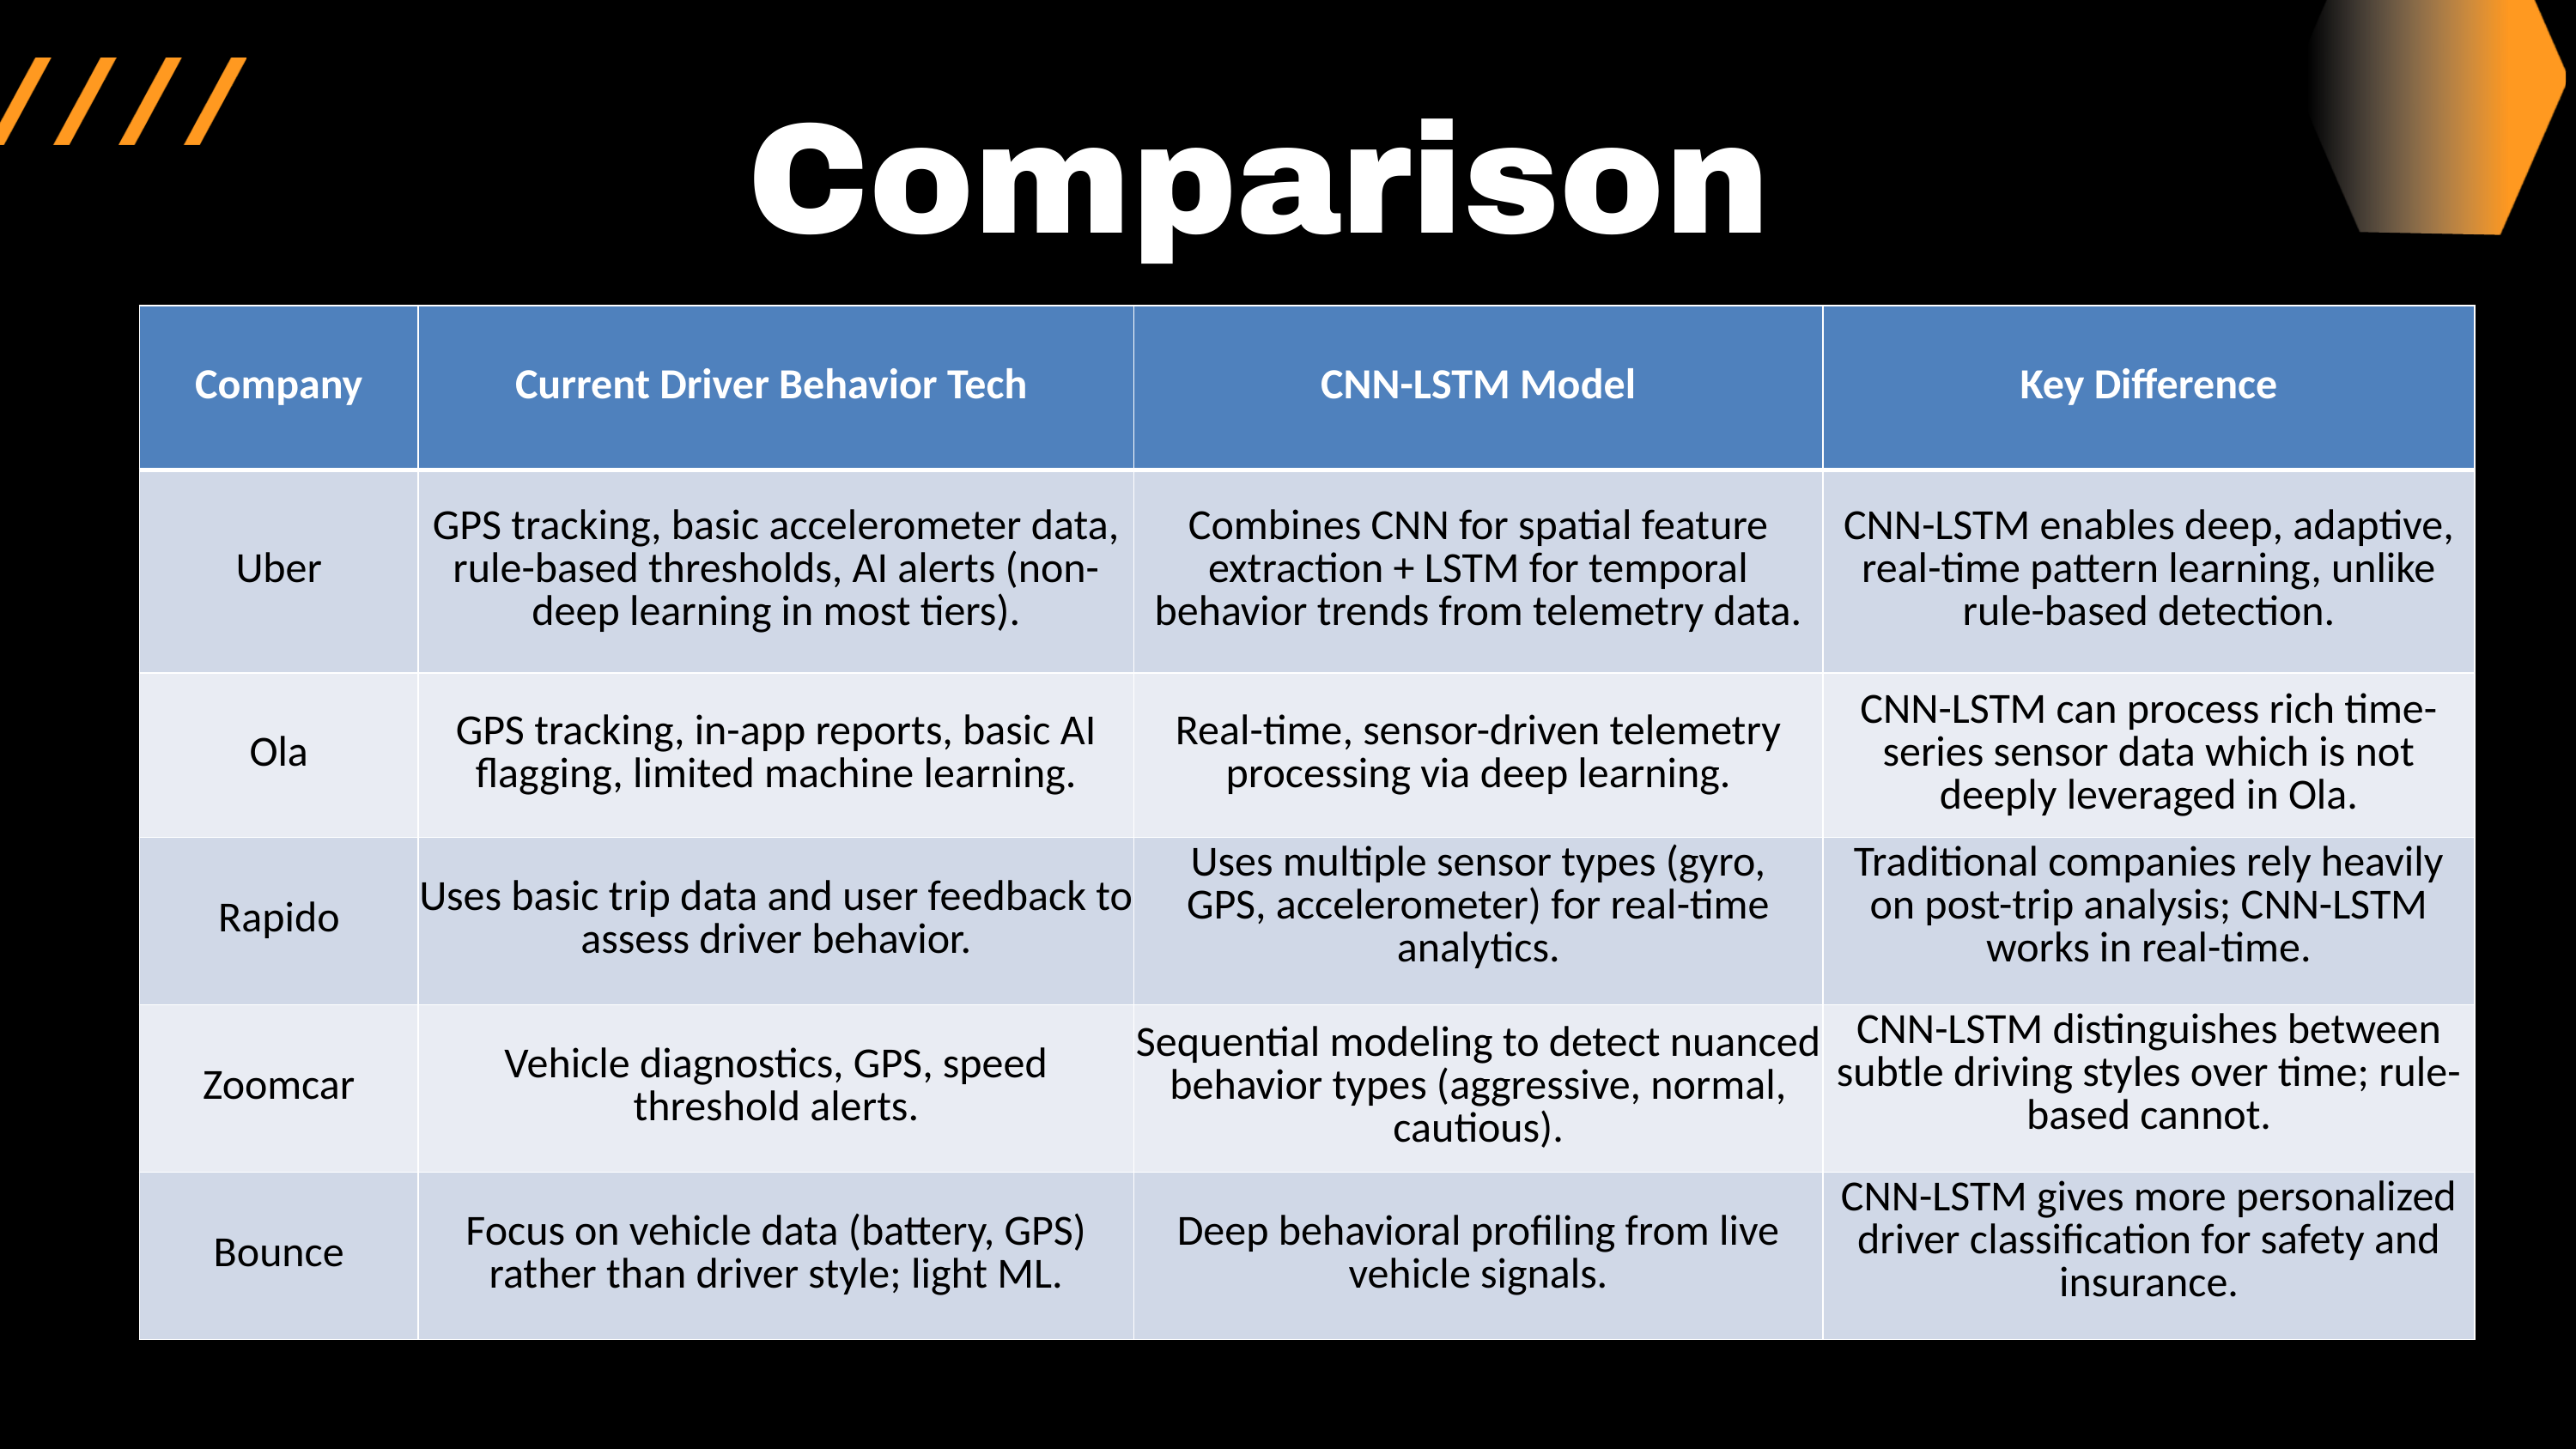

Comparison
| Company | Current Driver Behavior Tech | CNN-LSTM Model | Key Difference |
| --- | --- | --- | --- |
| Uber | GPS tracking, basic accelerometer data, rule-based thresholds, AI alerts (non-deep learning in most tiers). | Combines CNN for spatial feature extraction + LSTM for temporal behavior trends from telemetry data. | CNN-LSTM enables deep, adaptive, real-time pattern learning, unlike rule-based detection. |
| Ola | GPS tracking, in-app reports, basic AI flagging, limited machine learning. | Real-time, sensor-driven telemetry processing via deep learning. | CNN-LSTM can process rich time-series sensor data which is not deeply leveraged in Ola. |
| Rapido | Uses basic trip data and user feedback to assess driver behavior. | Uses multiple sensor types (gyro, GPS, accelerometer) for real-time analytics. | Traditional companies rely heavily on post-trip analysis; CNN-LSTM works in real-time. |
| Zoomcar | Vehicle diagnostics, GPS, speed threshold alerts. | Sequential modeling to detect nuanced behavior types (aggressive, normal, cautious). | CNN-LSTM distinguishes between subtle driving styles over time; rule-based cannot. |
| Bounce | Focus on vehicle data (battery, GPS) rather than driver style; light ML. | Deep behavioral profiling from live vehicle signals. | CNN-LSTM gives more personalized driver classification for safety and insurance. |